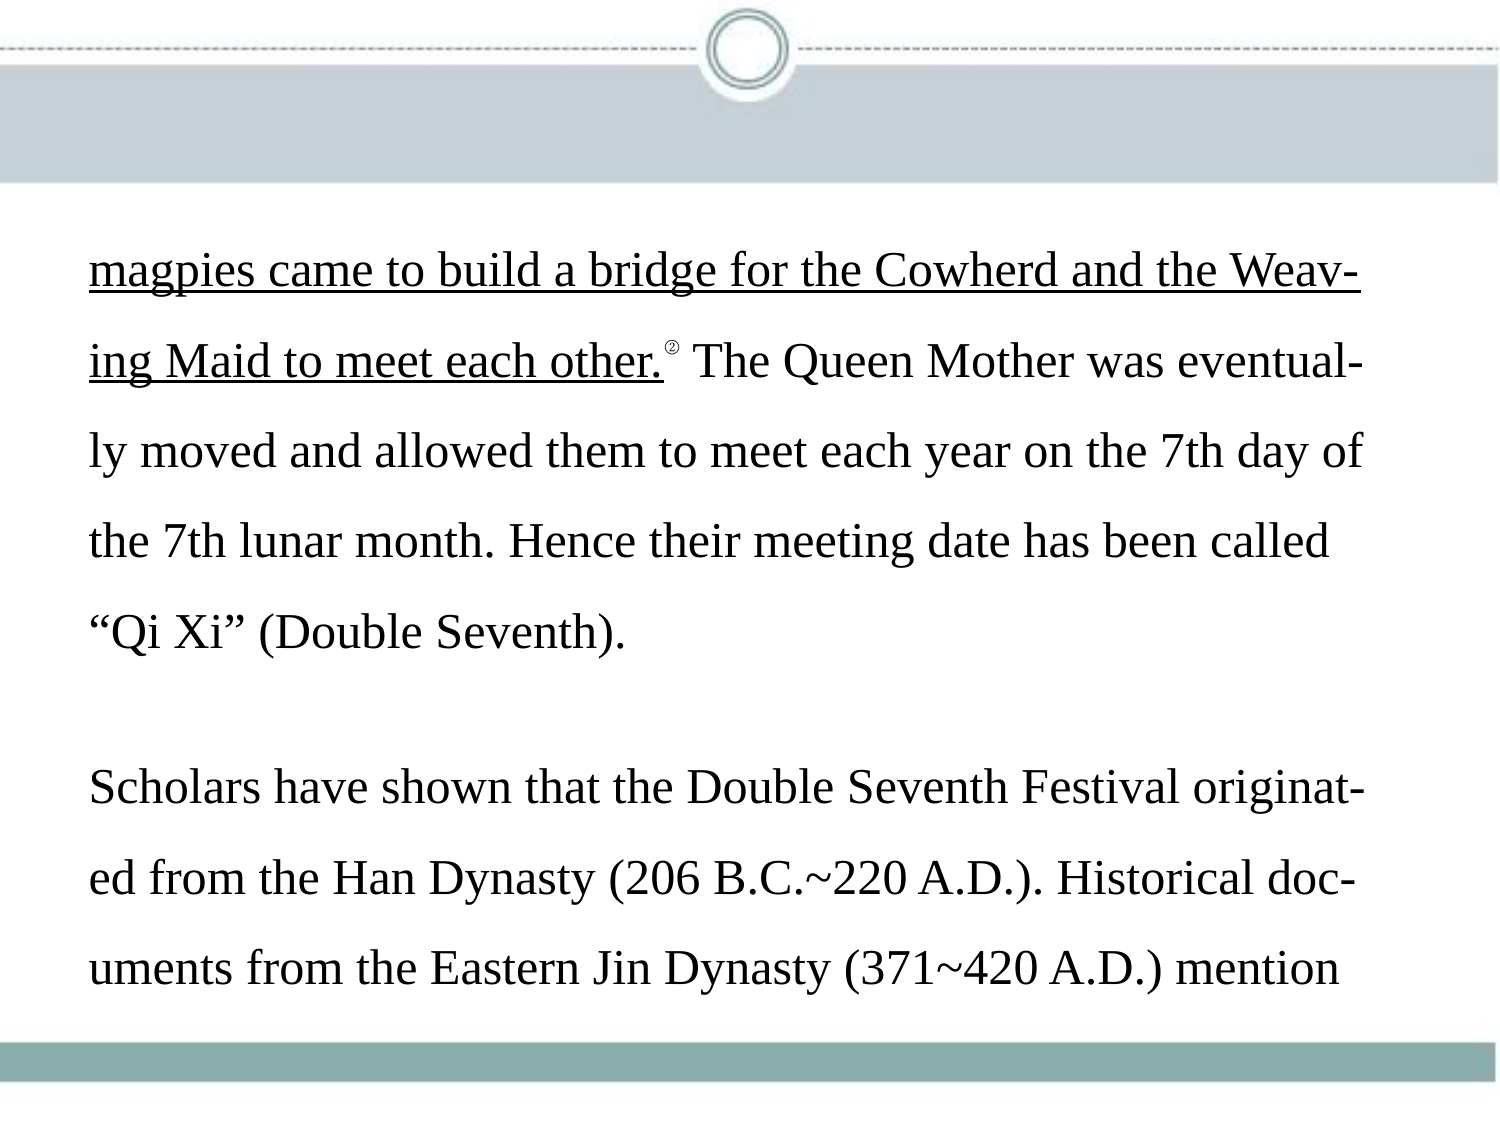

magpies came to build a bridge for the Cowherd and the Weav-
ing Maid to meet each other.② The Queen Mother was eventual-
ly moved and allowed them to meet each year on the 7th day of
the 7th lunar month. Hence their meeting date has been called
“Qi Xi” (Double Seventh).
Scholars have shown that the Double Seventh Festival originat-
ed from the Han Dynasty (206 B.C.~220 A.D.). Historical doc-
uments from the Eastern Jin Dynasty (371~420 A.D.) mention